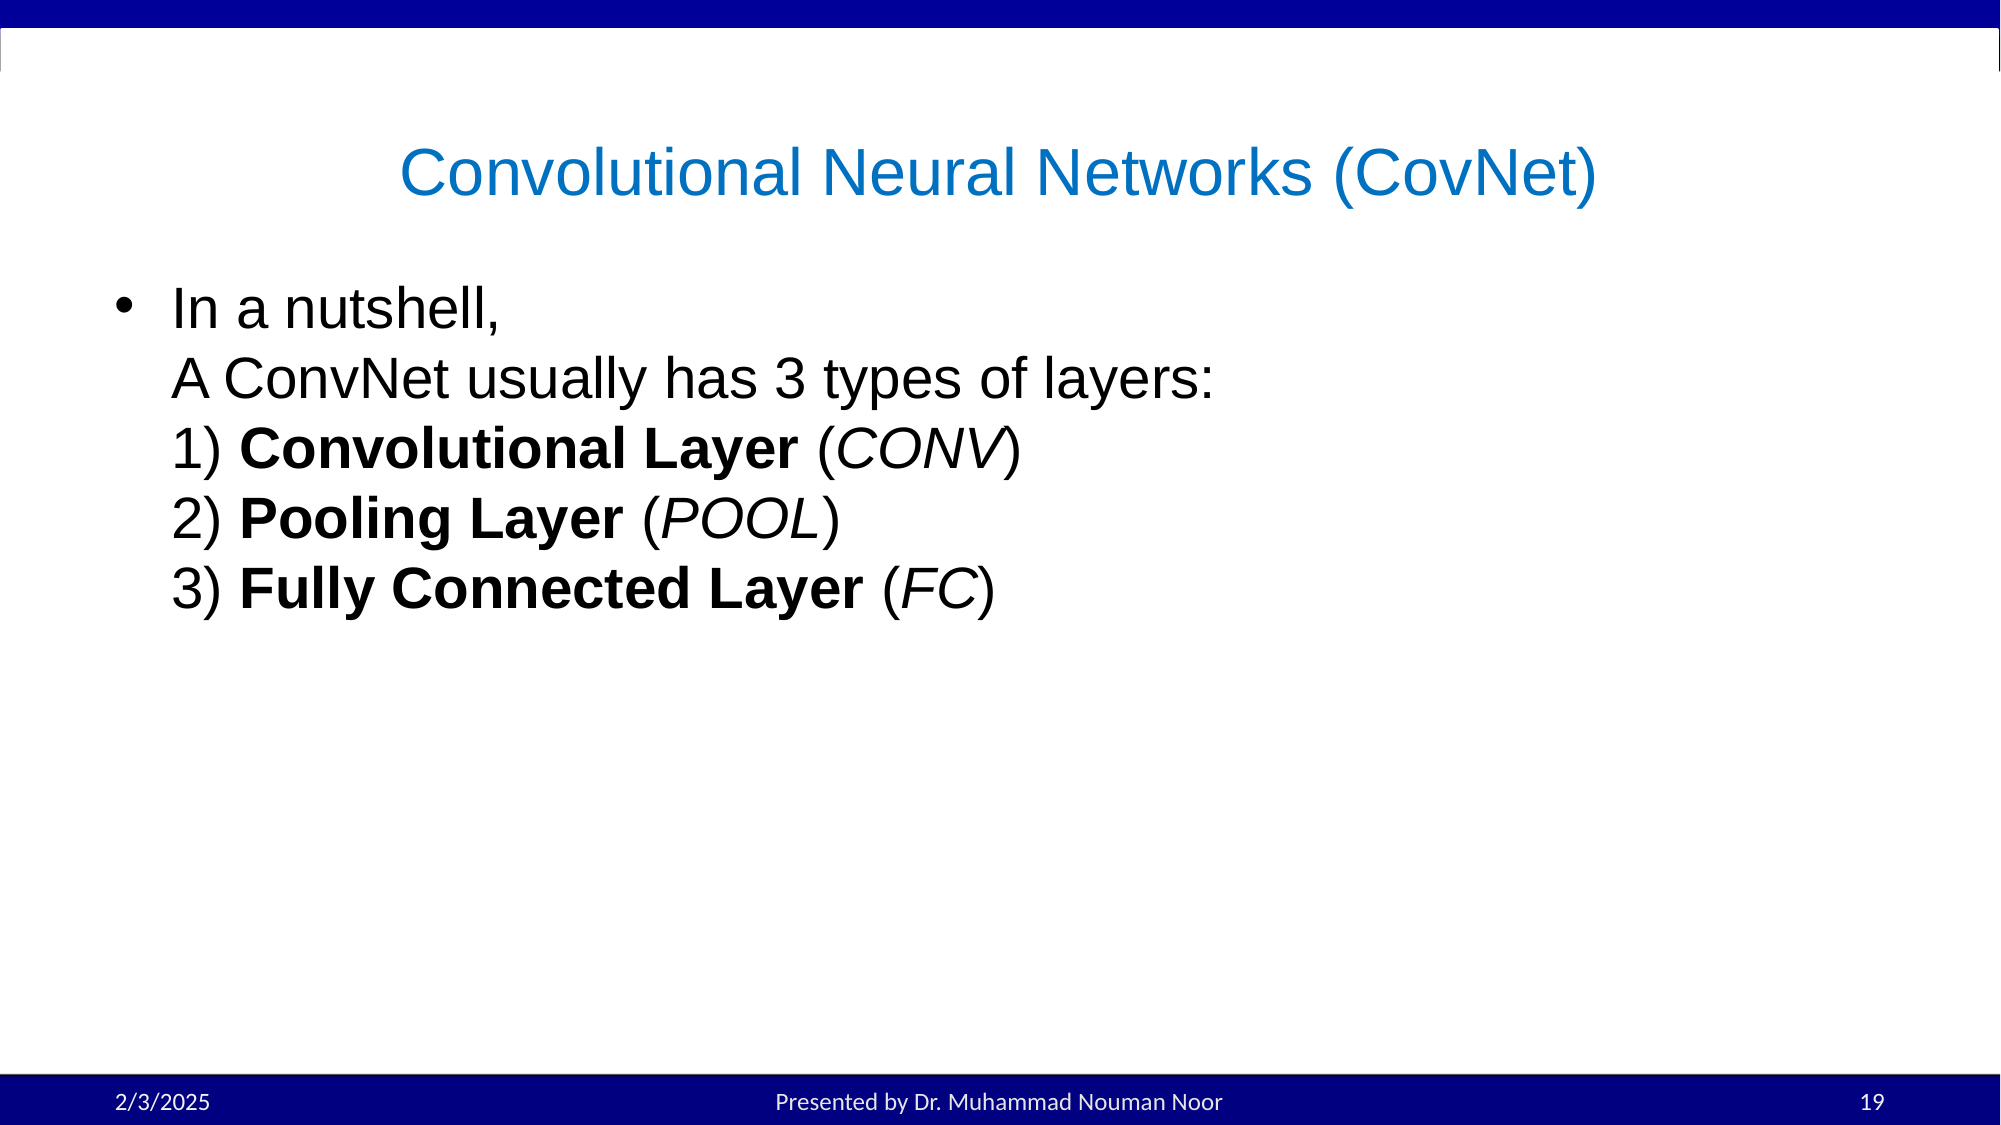

# Convolutional Neural Networks (CovNet)
In a nutshell,
A ConvNet usually has 3 types of layers:
1) Convolutional Layer (CONV)
2) Pooling Layer (POOL)
3) Fully Connected Layer (FC)
2/3/2025
Presented by Dr. Muhammad Nouman Noor
19